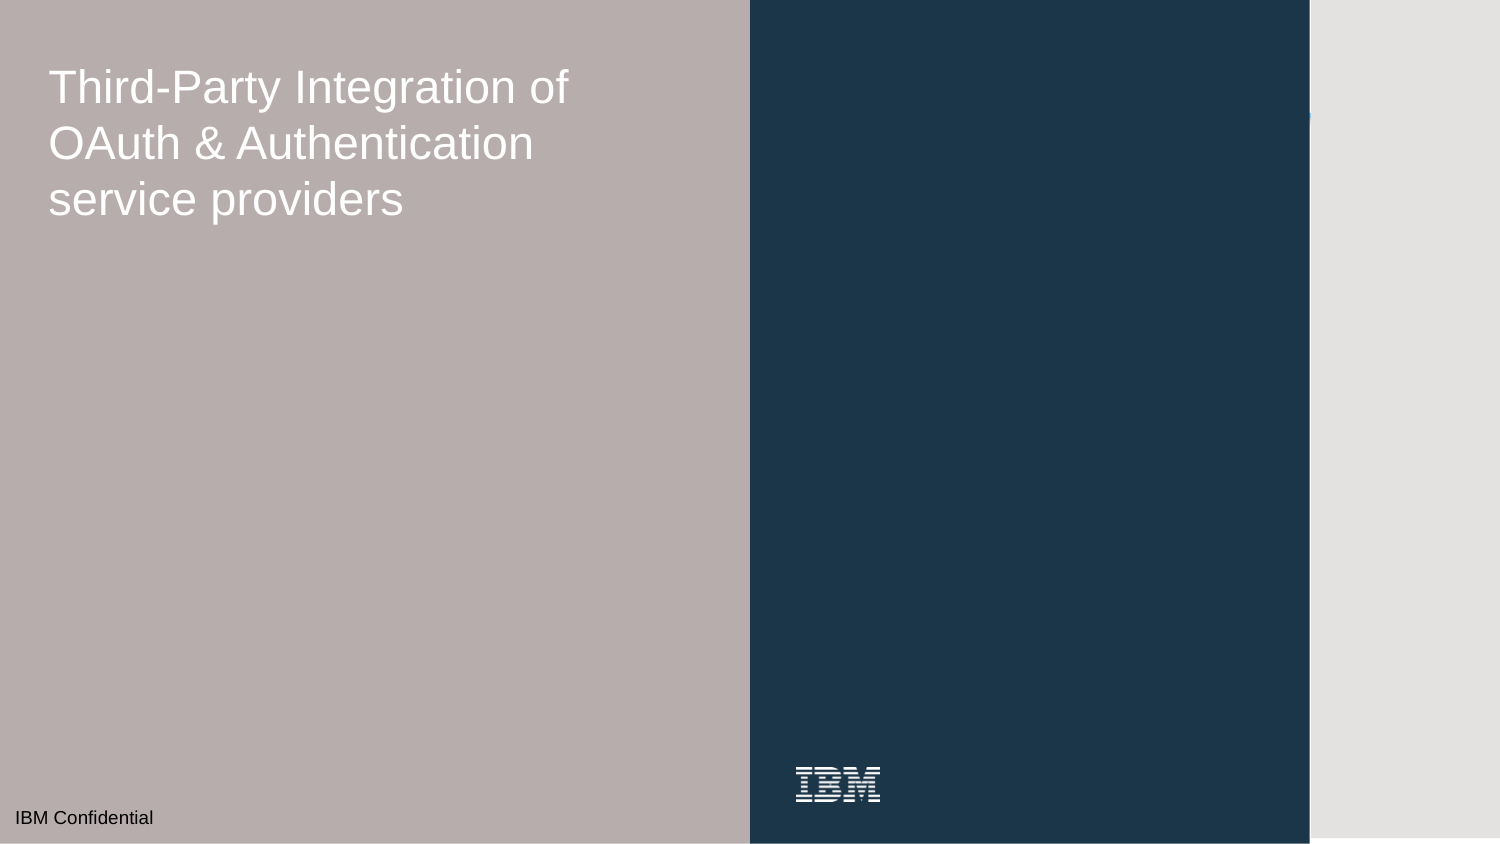

Third-Party Integration of OAuth & Authentication service providers